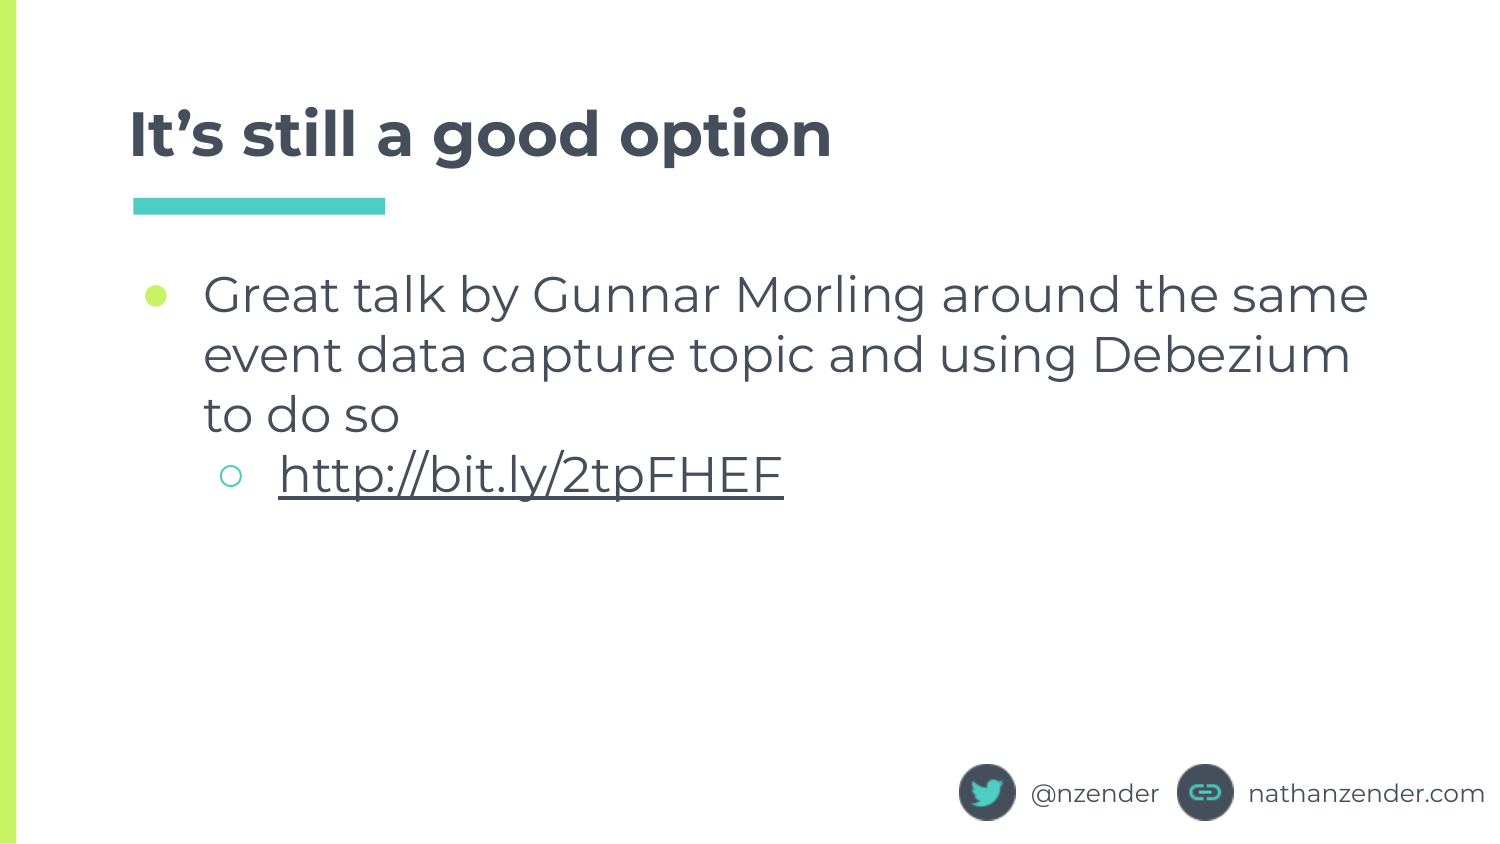

# It’s still a good option
Great talk by Gunnar Morling around the same event data capture topic and using Debezium to do so
http://bit.ly/2tpFHEF